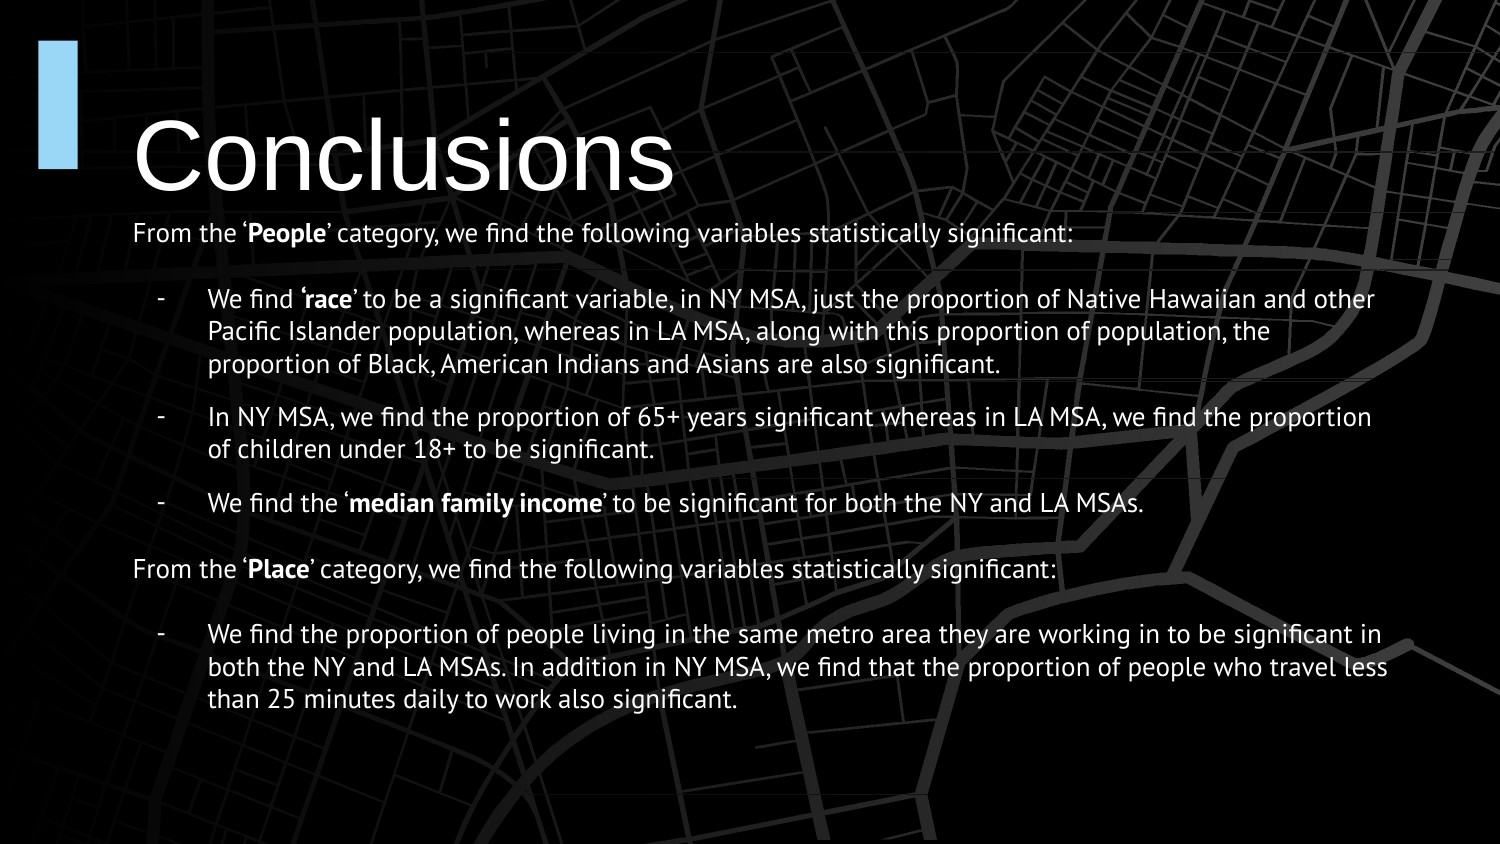

Conclusions

From the ‘People’ category, we find the following variables statistically significant:
We find ‘race’ to be a significant variable, in NY MSA, just the proportion of Native Hawaiian and other Pacific Islander population, whereas in LA MSA, along with this proportion of population, the proportion of Black, American Indians and Asians are also significant.
In NY MSA, we find the proportion of 65+ years significant whereas in LA MSA, we find the proportion of children under 18+ to be significant.
We find the ‘median family income’ to be significant for both the NY and LA MSAs.
From the ‘Place’ category, we find the following variables statistically significant:
We find the proportion of people living in the same metro area they are working in to be significant in both the NY and LA MSAs. In addition in NY MSA, we find that the proportion of people who travel less than 25 minutes daily to work also significant.